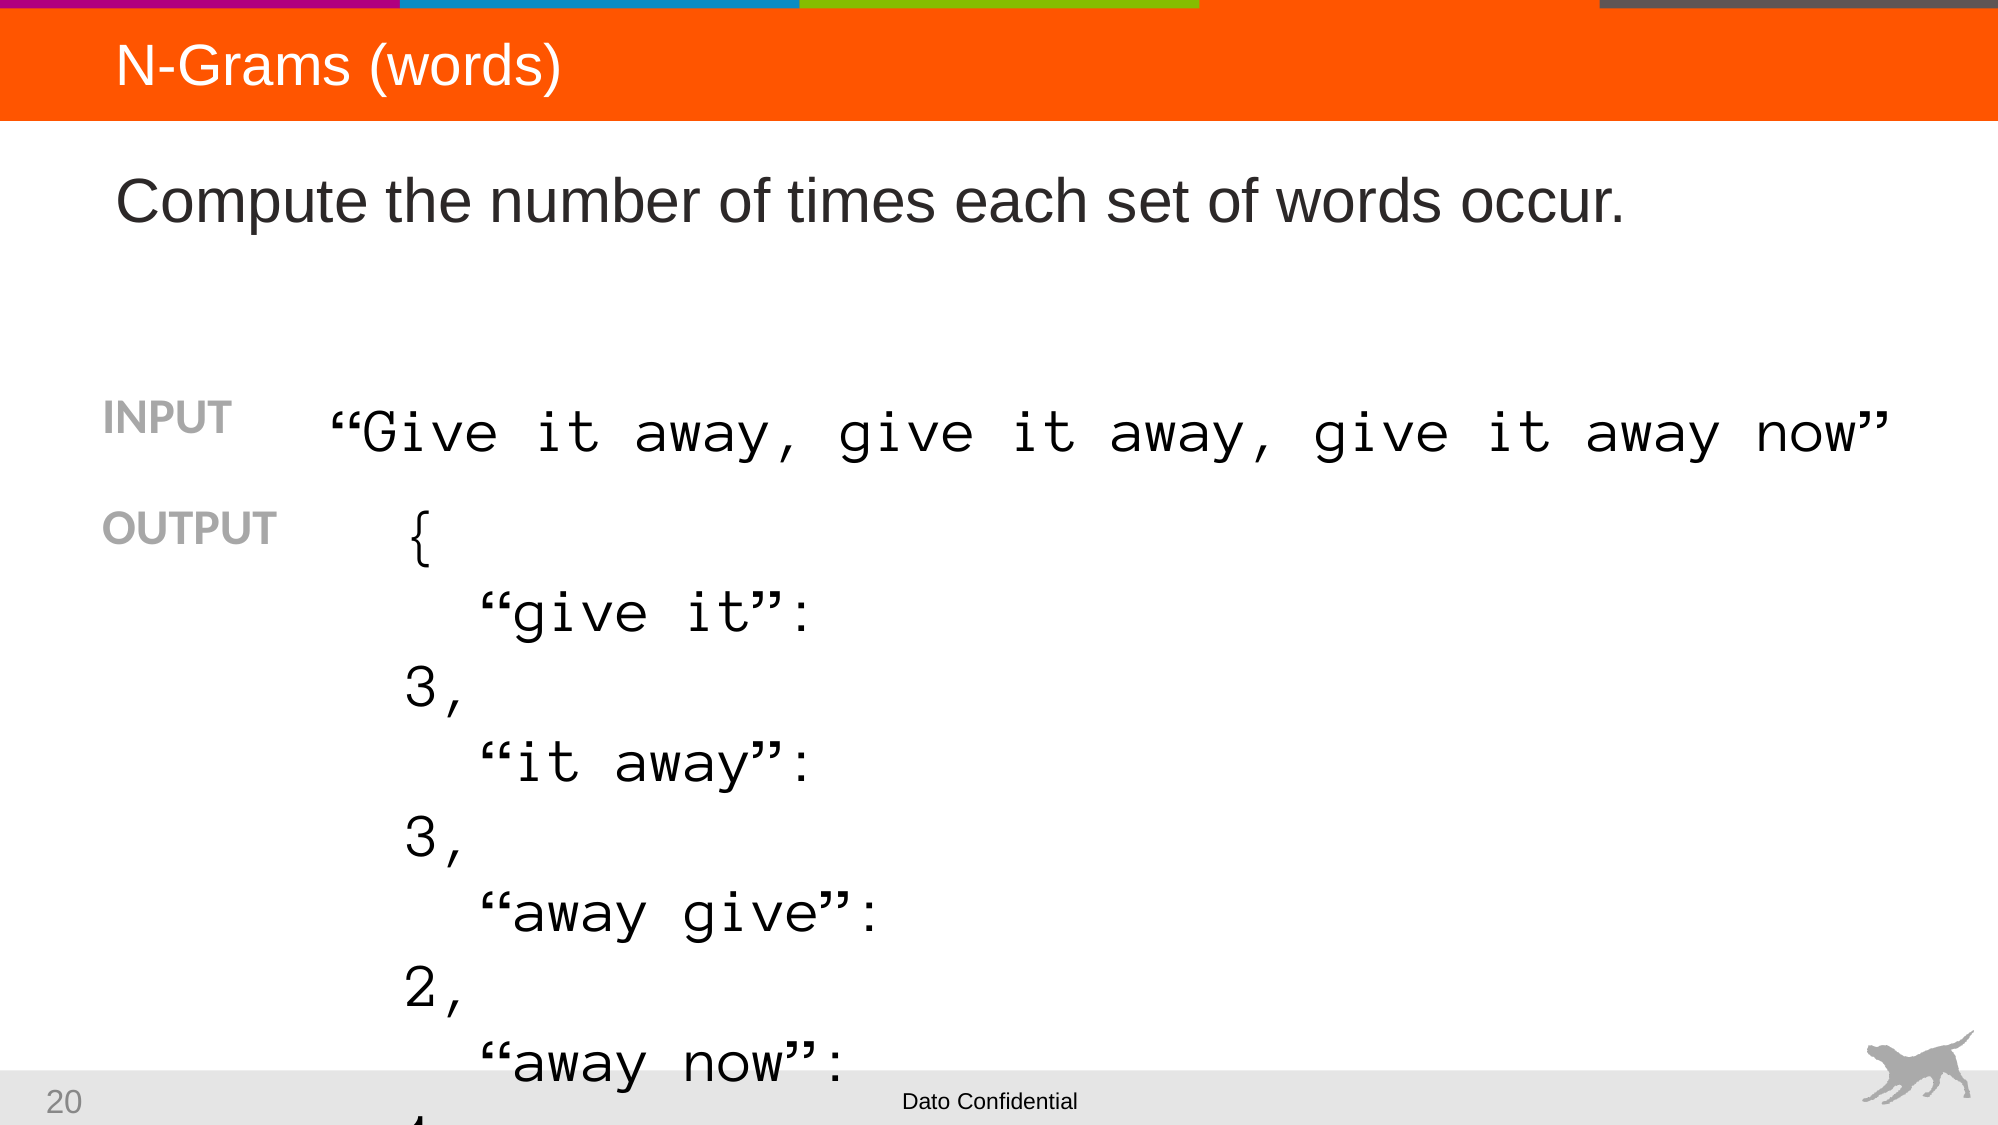

N-Grams (words)
# Compute the number of times each set of words occur.
INPUT
“Give it away, give it away, give it away now”
{
“give it”:   3,
“it away”:   3,
“away give”: 2,
“away now”:  1
}
OUTPUT
20